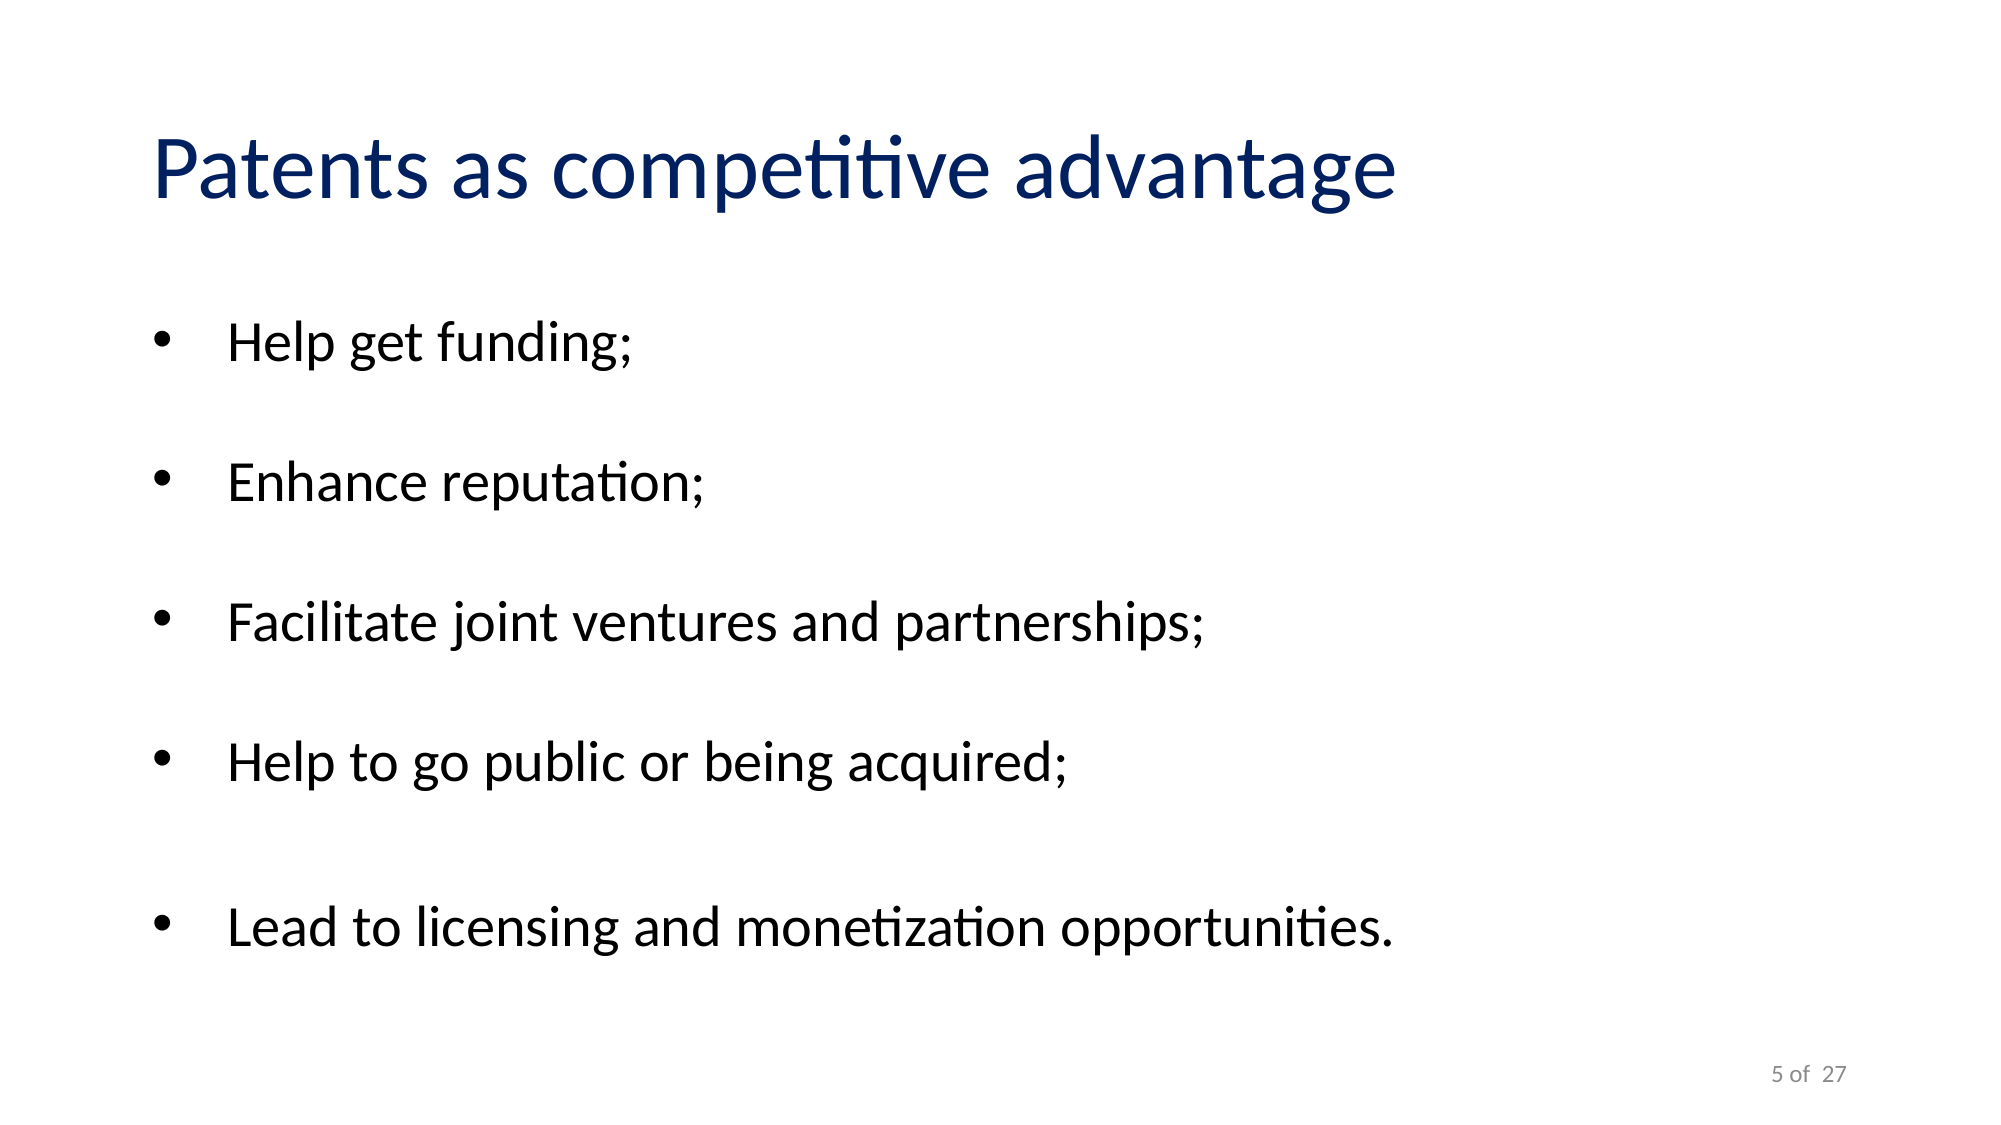

# Patents as competitive advantage
Help get funding;
Enhance reputation;
Facilitate joint ventures and partnerships;
Help to go public or being acquired;

Lead to licensing and monetization opportunities.

5